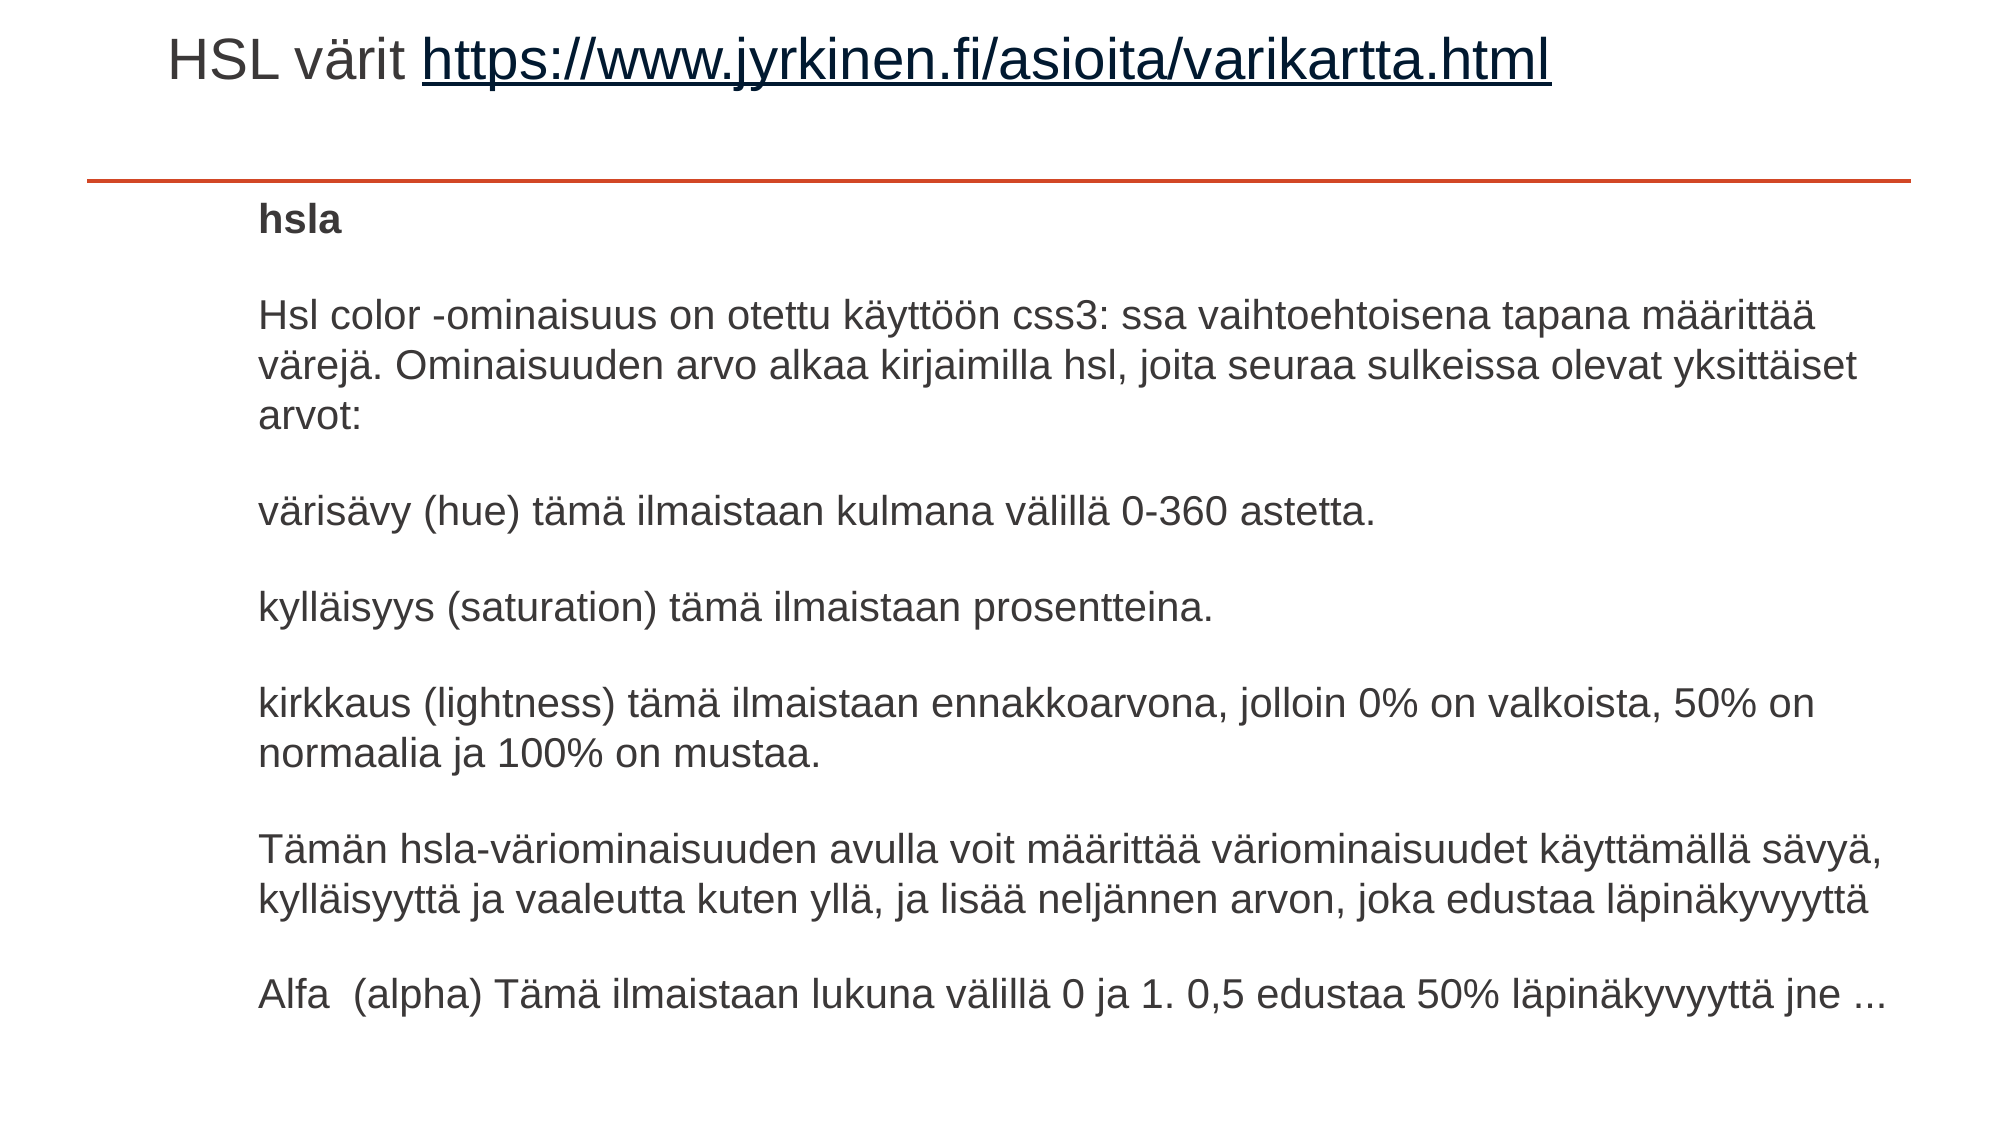

# HSL värit https://www.jyrkinen.fi/asioita/varikartta.html
hsla
Hsl color -ominaisuus on otettu käyttöön css3: ssa vaihtoehtoisena tapana määrittää värejä. Ominaisuuden arvo alkaa kirjaimilla hsl, joita seuraa sulkeissa olevat yksittäiset arvot:
värisävy (hue) tämä ilmaistaan kulmana välillä 0-360 astetta.
kylläisyys (saturation) tämä ilmaistaan prosentteina.
kirkkaus (lightness) tämä ilmaistaan ennakkoarvona, jolloin 0% on valkoista, 50% on normaalia ja 100% on mustaa.
Tämän hsla-väriominaisuuden avulla voit määrittää väriominaisuudet käyttämällä sävyä, kylläisyyttä ja vaaleutta kuten yllä, ja lisää neljännen arvon, joka edustaa läpinäkyvyyttä
Alfa  (alpha) Tämä ilmaistaan lukuna välillä 0 ja 1. 0,5 edustaa 50% läpinäkyvyyttä jne ...